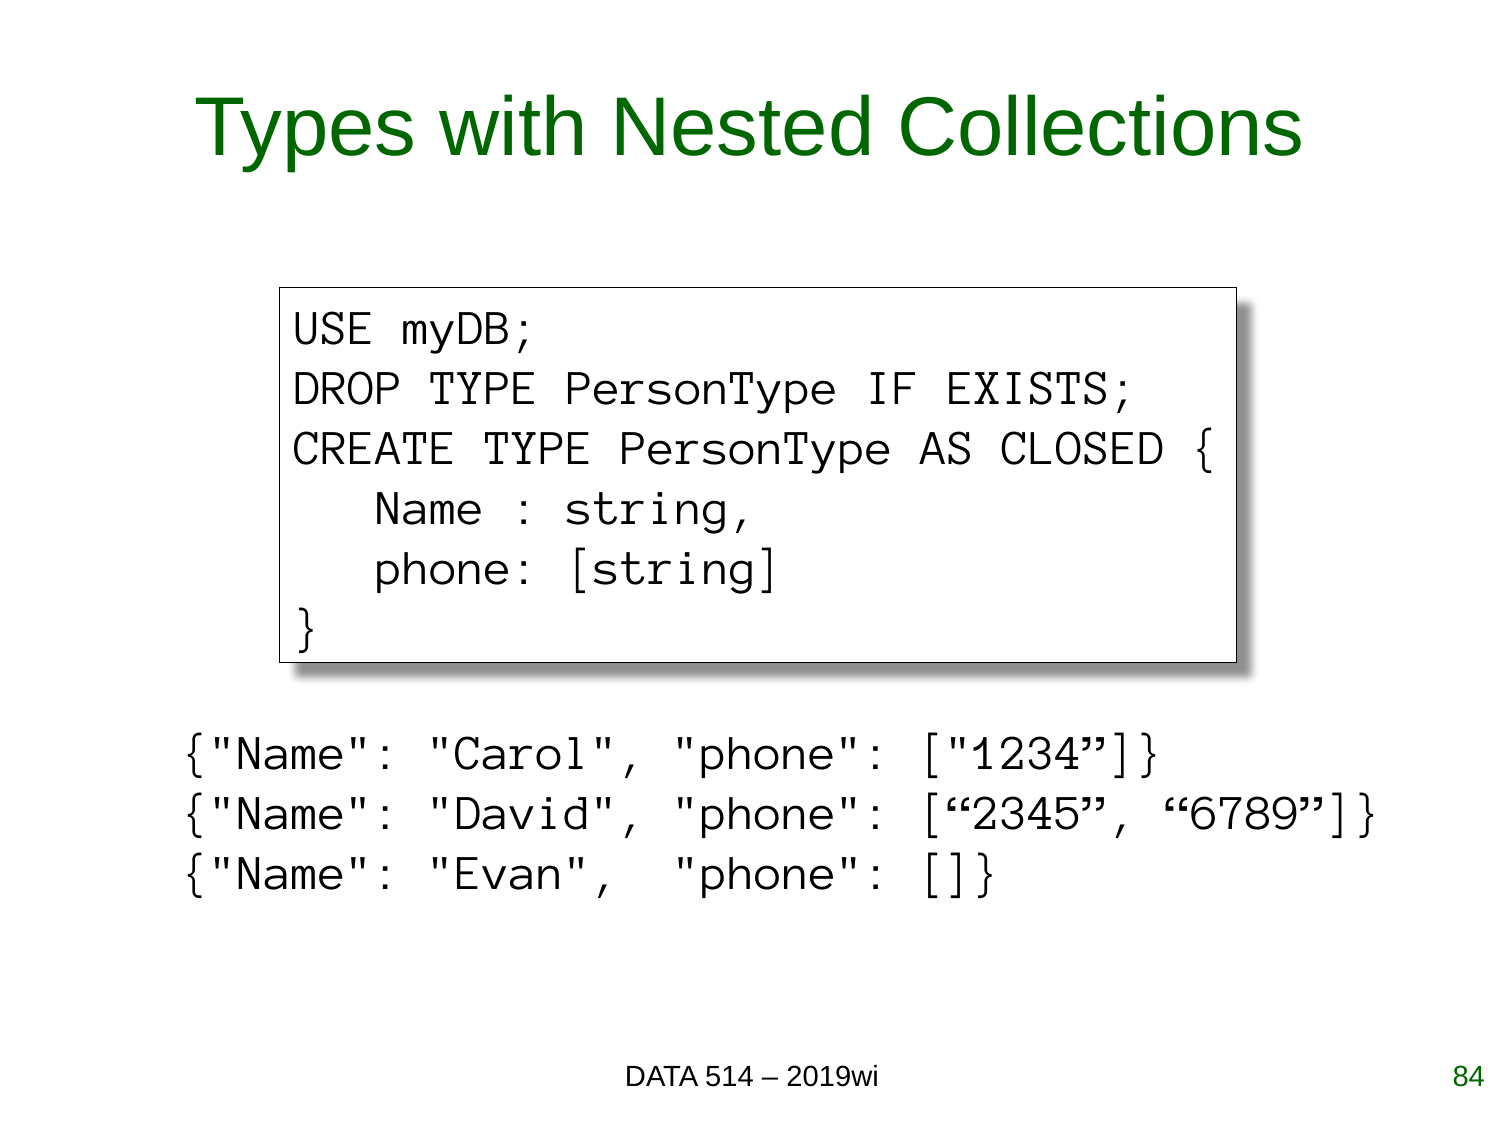

# Types with Nested Collections
USE myDB;
DROP TYPE PersonType IF EXISTS;
CREATE TYPE PersonType AS CLOSED {
   Name : string,
   phone: [string]
}
{"Name": "Carol", "phone": ["1234”]}
{"Name": "David", "phone": [“2345”, “6789”]}
{"Name": "Evan",  "phone": []}
DATA 514 – 2019wi
84